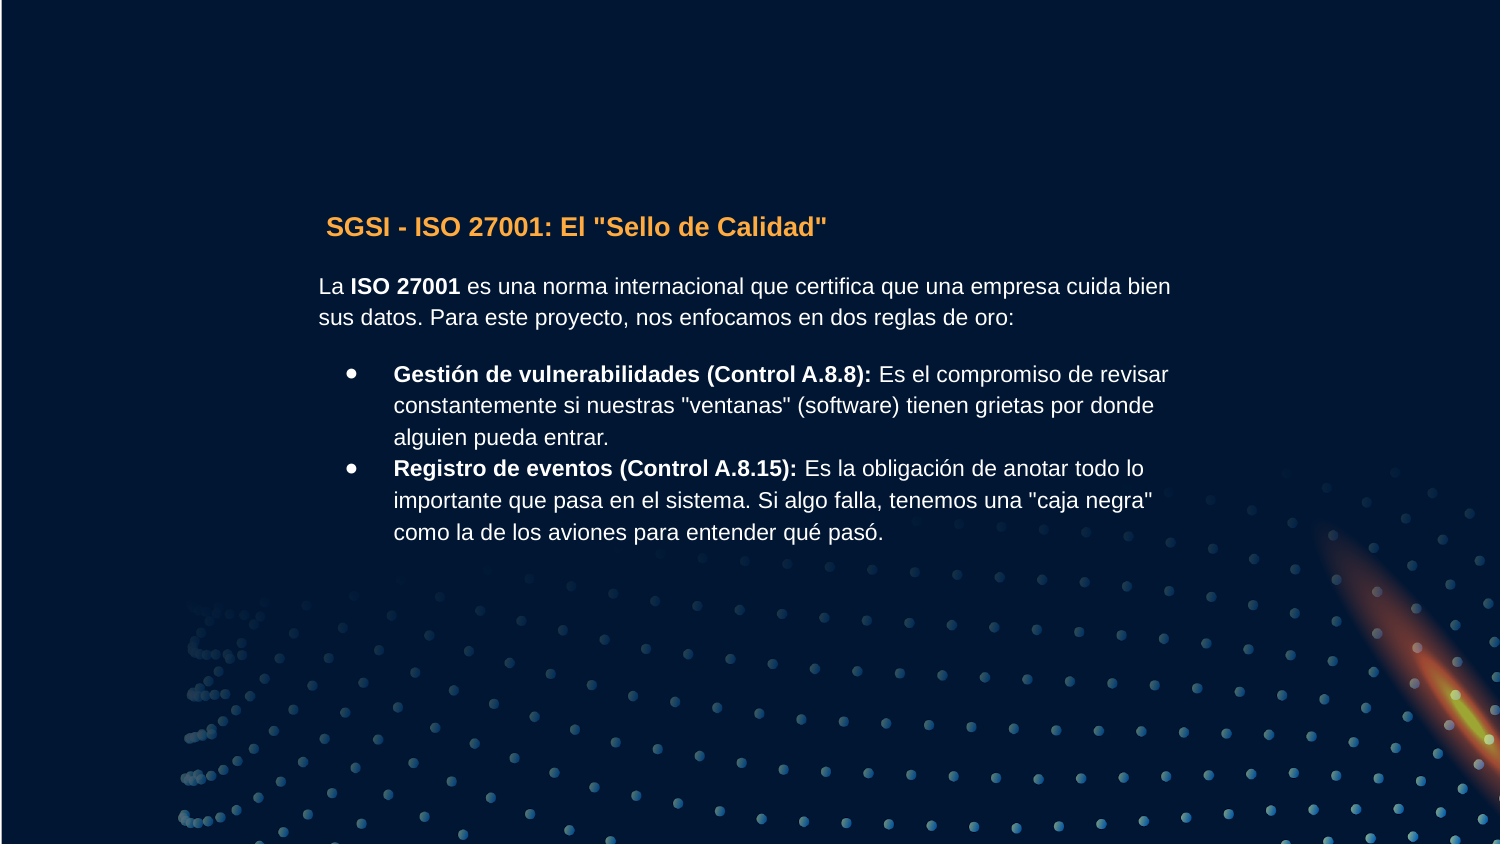

# SGSI - ISO 27001: El "Sello de Calidad"
La ISO 27001 es una norma internacional que certifica que una empresa cuida bien sus datos. Para este proyecto, nos enfocamos en dos reglas de oro:
Gestión de vulnerabilidades (Control A.8.8): Es el compromiso de revisar constantemente si nuestras "ventanas" (software) tienen grietas por donde alguien pueda entrar.
Registro de eventos (Control A.8.15): Es la obligación de anotar todo lo importante que pasa en el sistema. Si algo falla, tenemos una "caja negra" como la de los aviones para entender qué pasó.